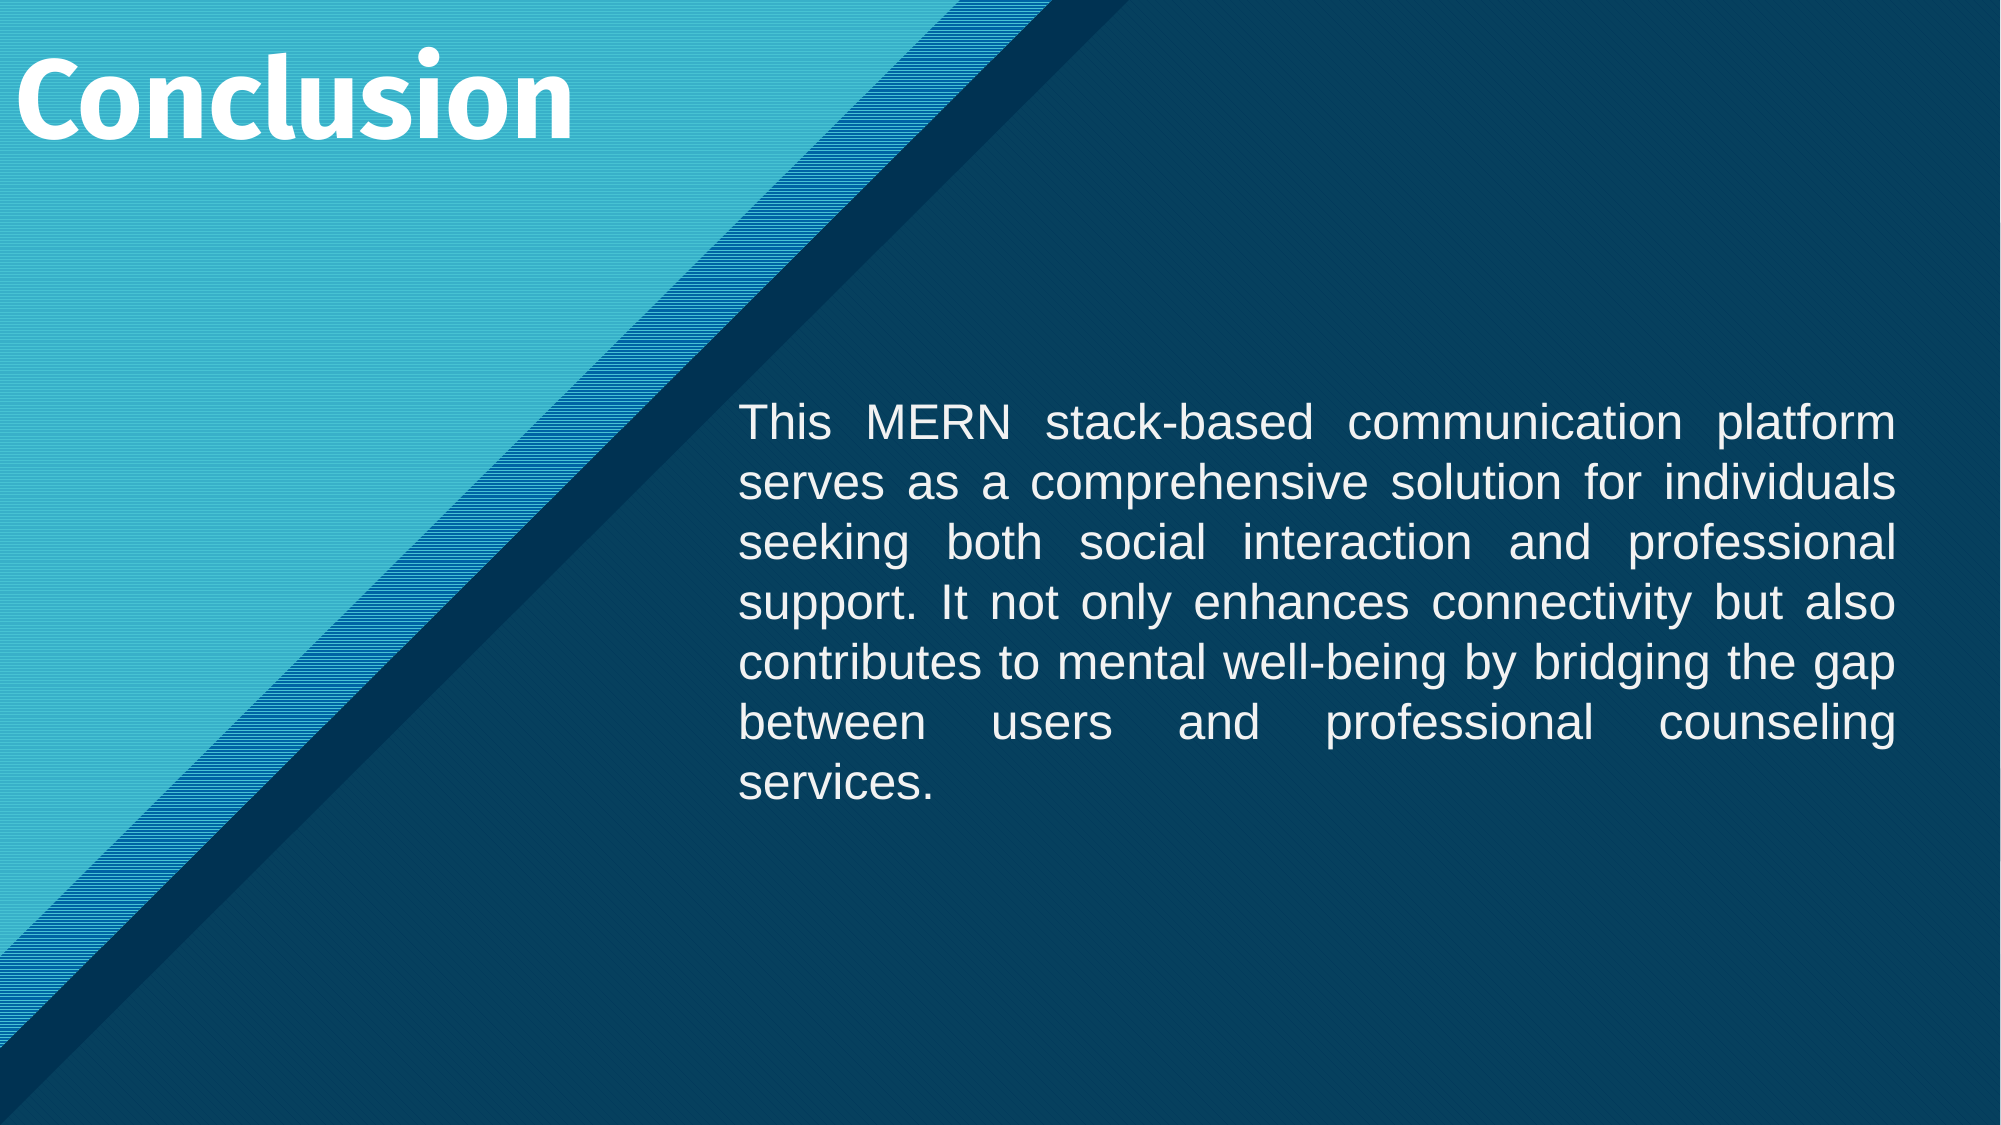

# Conclusion
This MERN stack-based communication platform serves as a comprehensive solution for individuals seeking both social interaction and professional support. It not only enhances connectivity but also contributes to mental well-being by bridging the gap between users and professional counseling services.